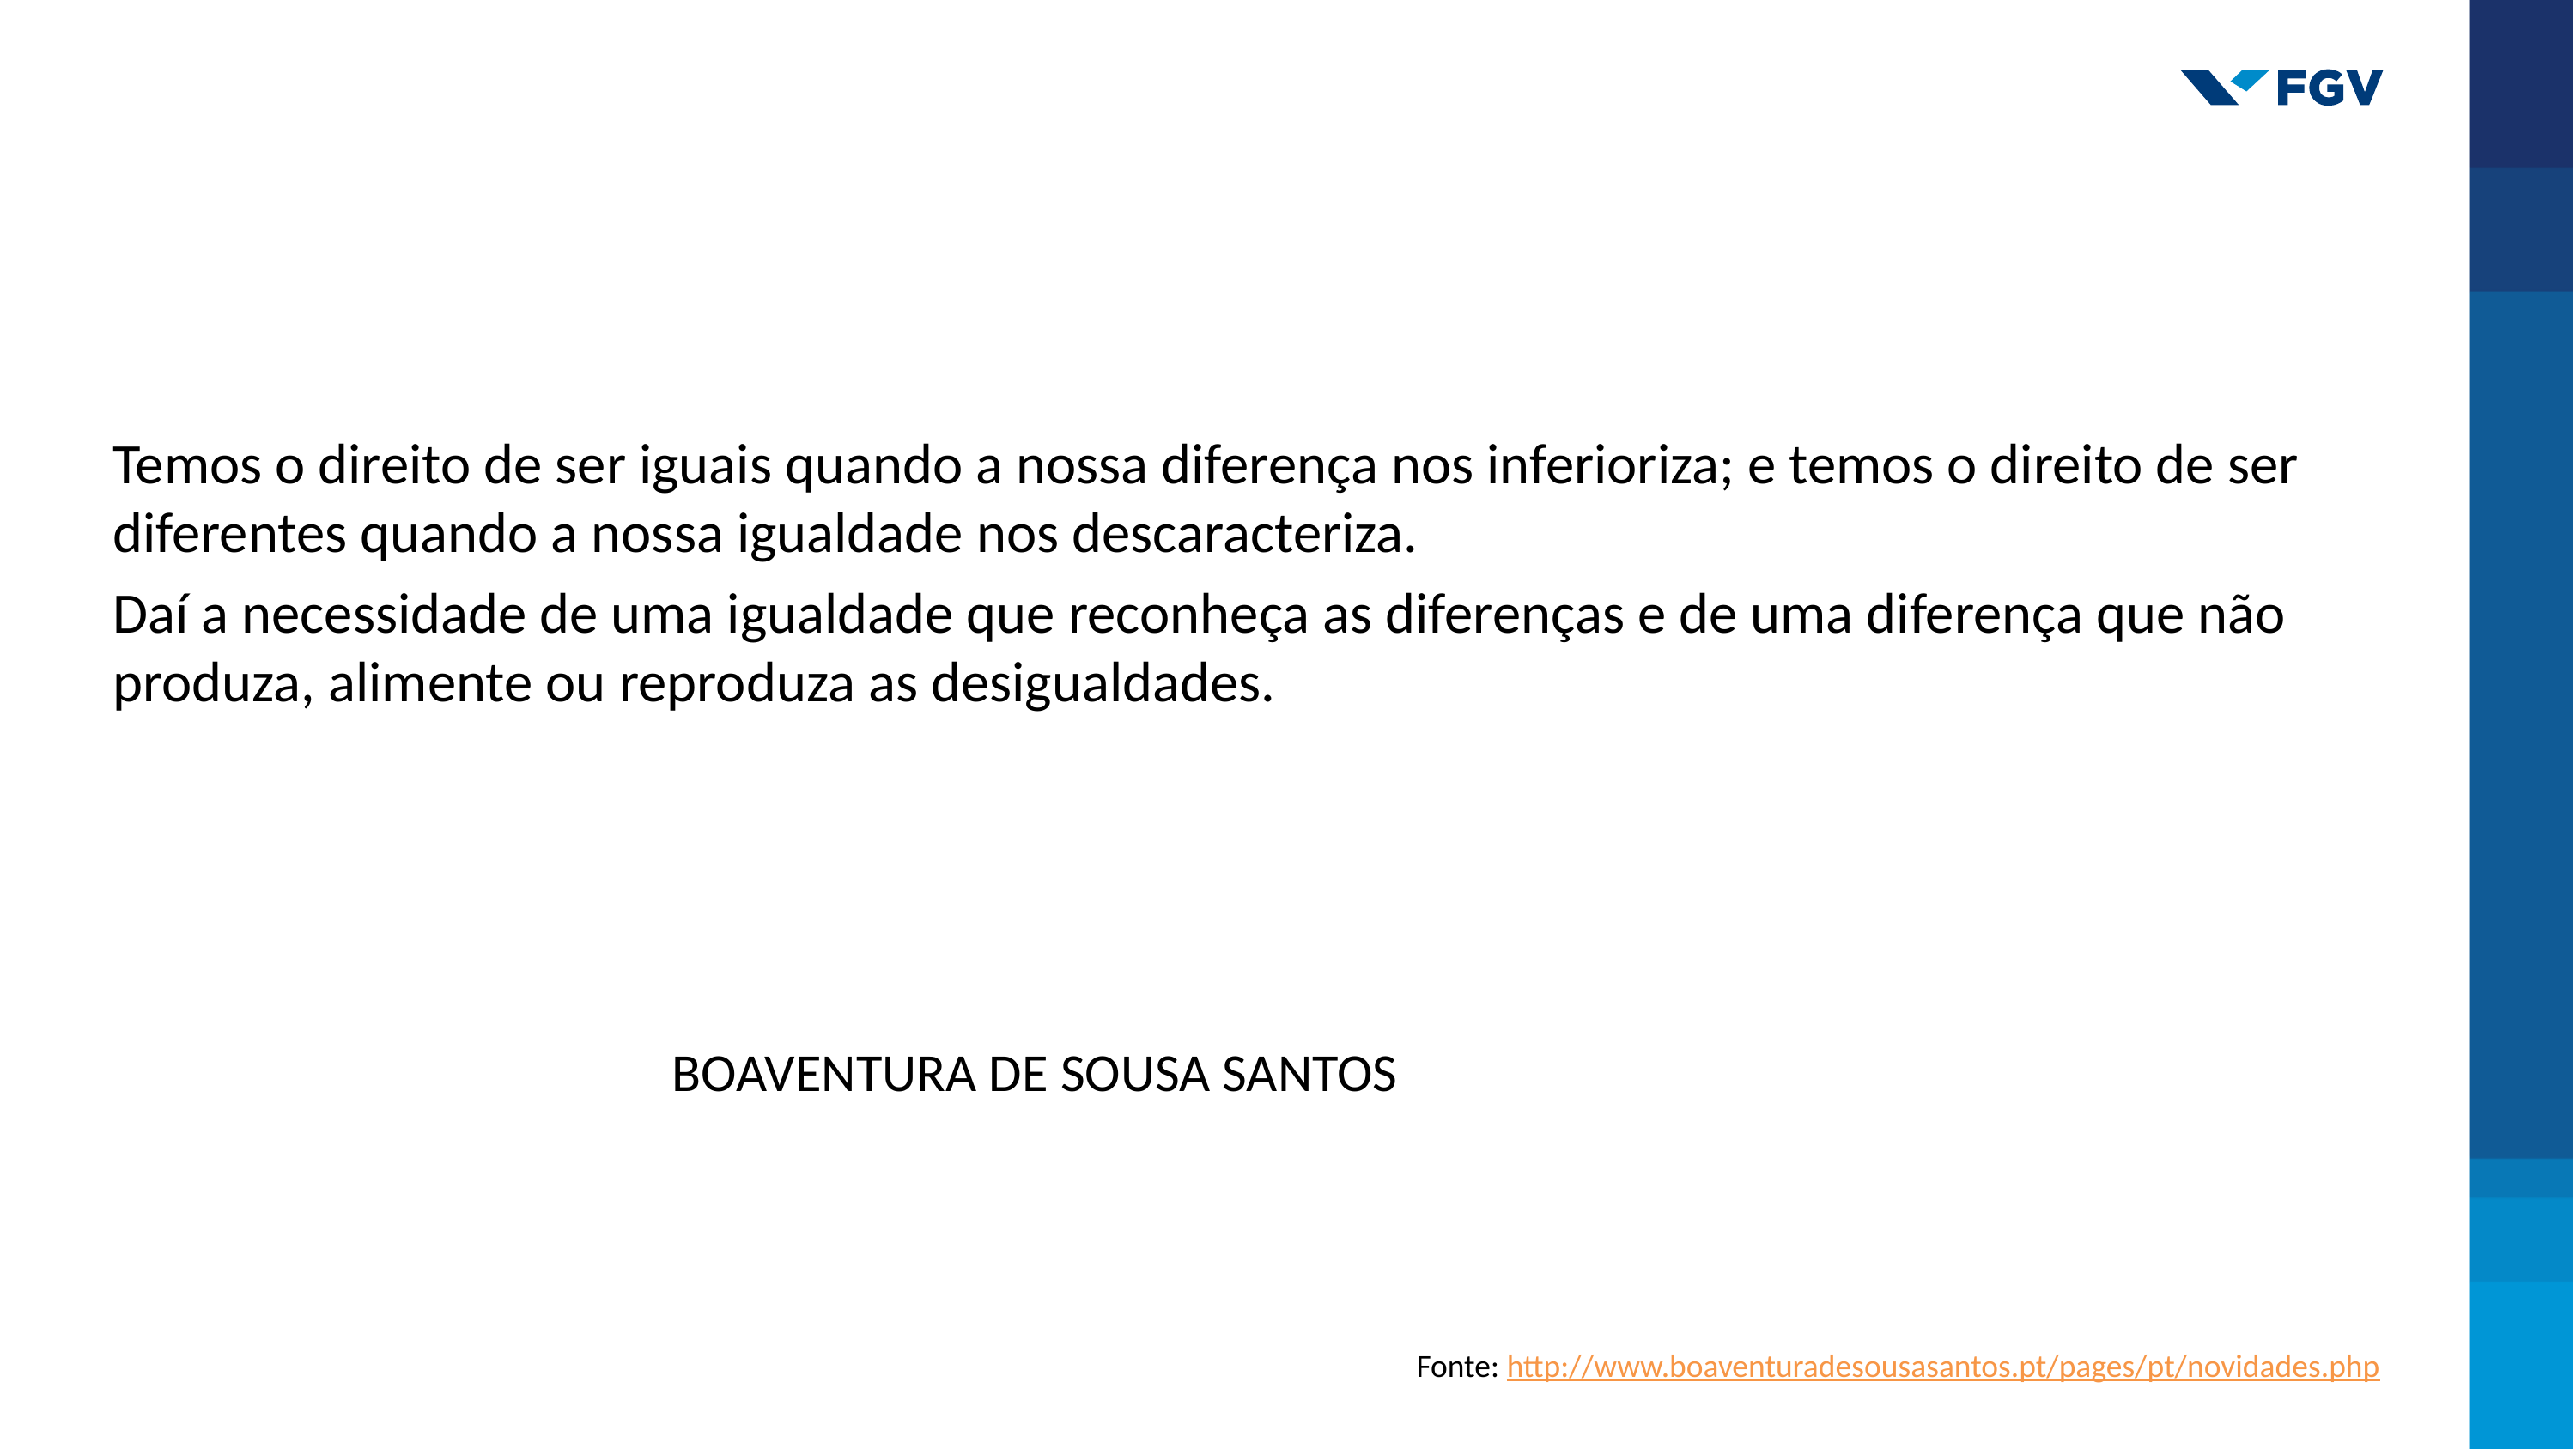

# Temos o direito de ser iguais quando a nossa diferença nos inferioriza; e temos o direito de ser diferentes quando a nossa igualdade nos descaracteriza.
Daí a necessidade de uma igualdade que reconheça as diferenças e de uma diferença que não produza, alimente ou reproduza as desigualdades.
BOAVENTURA DE SOUSA SANTOS
Fonte: http://www.boaventuradesousasantos.pt/pages/pt/novidades.php